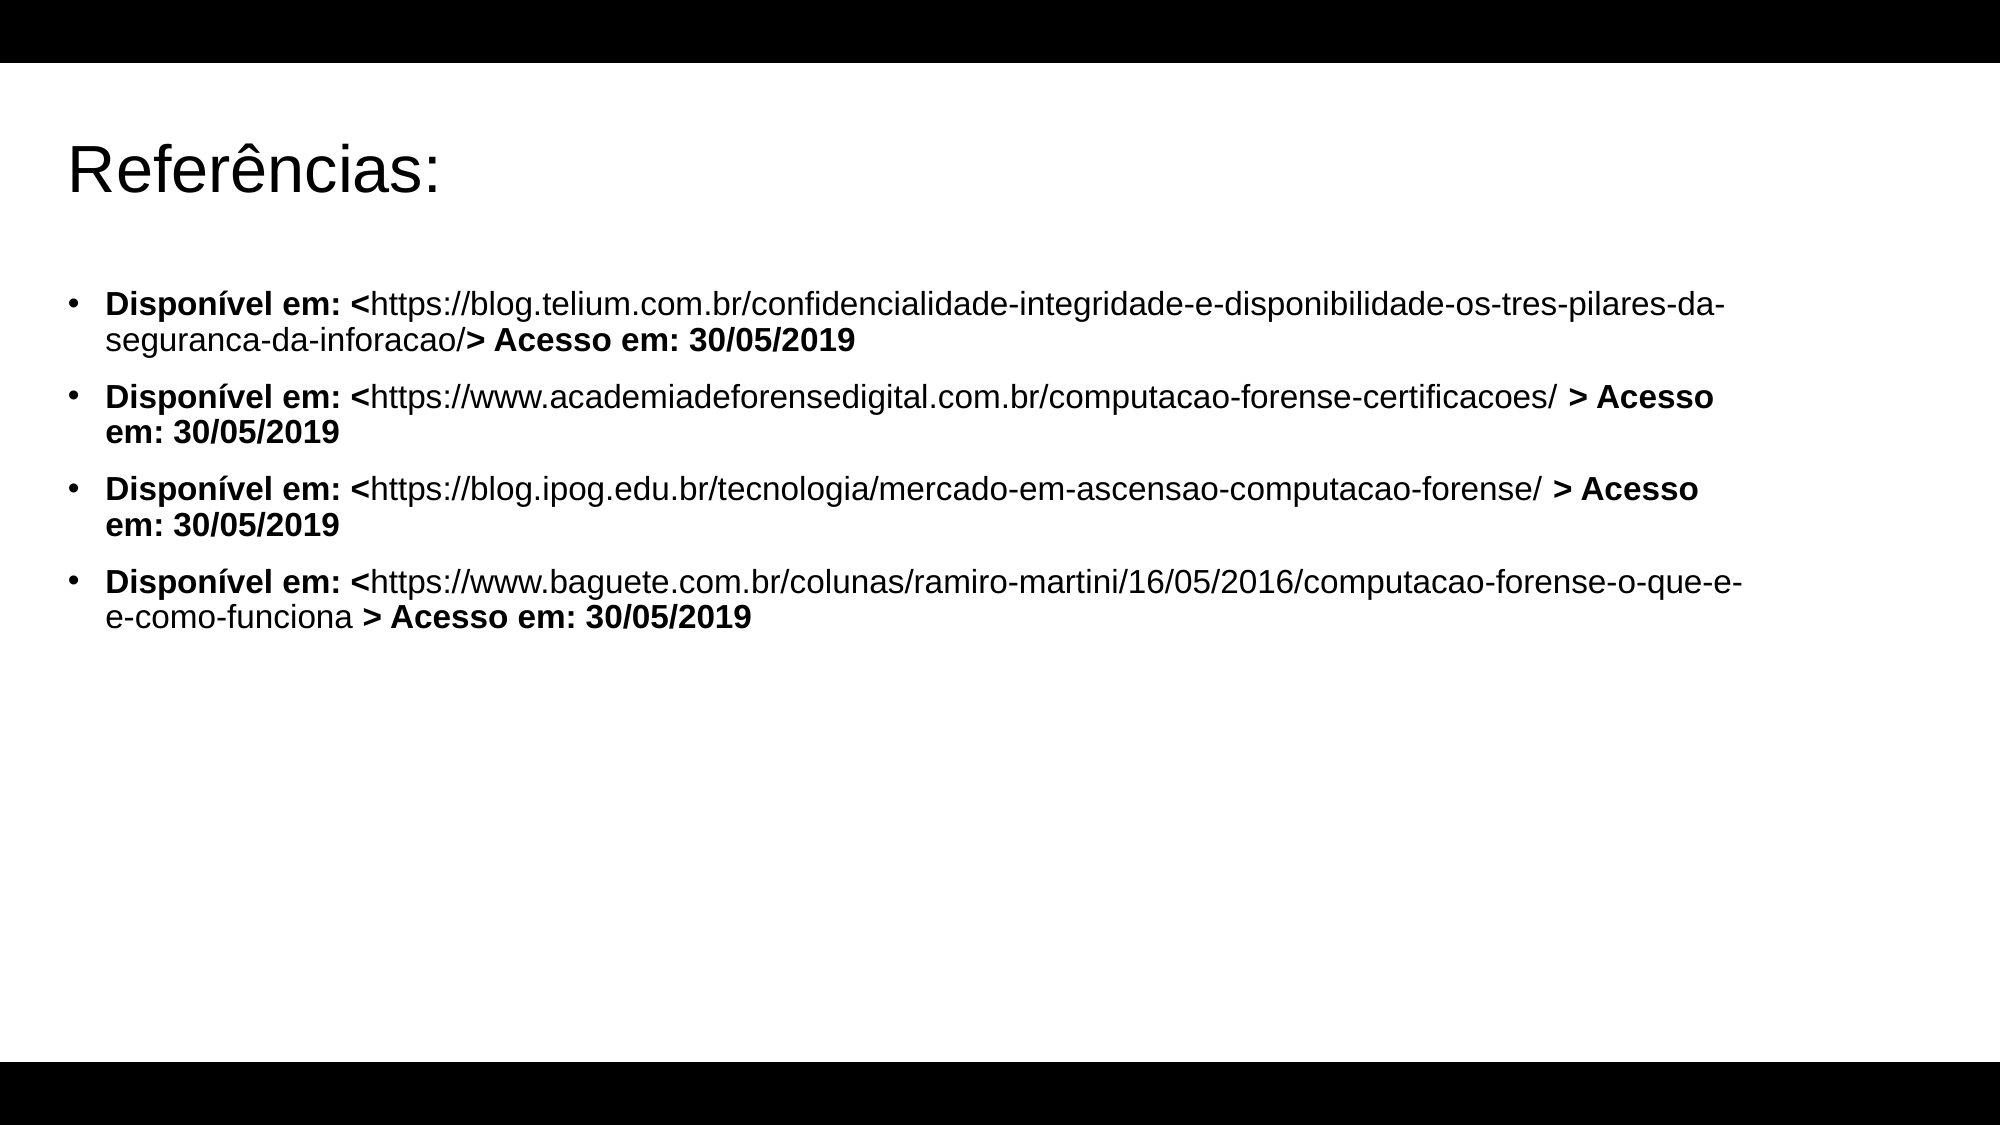

# Referências:
Disponível em: <https://blog.telium.com.br/confidencialidade-integridade-e-disponibilidade-os-tres-pilares-da-seguranca-da-inforacao/> Acesso em: 30/05/2019
Disponível em: <https://www.academiadeforensedigital.com.br/computacao-forense-certificacoes/ > Acesso em: 30/05/2019
Disponível em: <https://blog.ipog.edu.br/tecnologia/mercado-em-ascensao-computacao-forense/ > Acesso em: 30/05/2019
Disponível em: <https://www.baguete.com.br/colunas/ramiro-martini/16/05/2016/computacao-forense-o-que-e-e-como-funciona > Acesso em: 30/05/2019